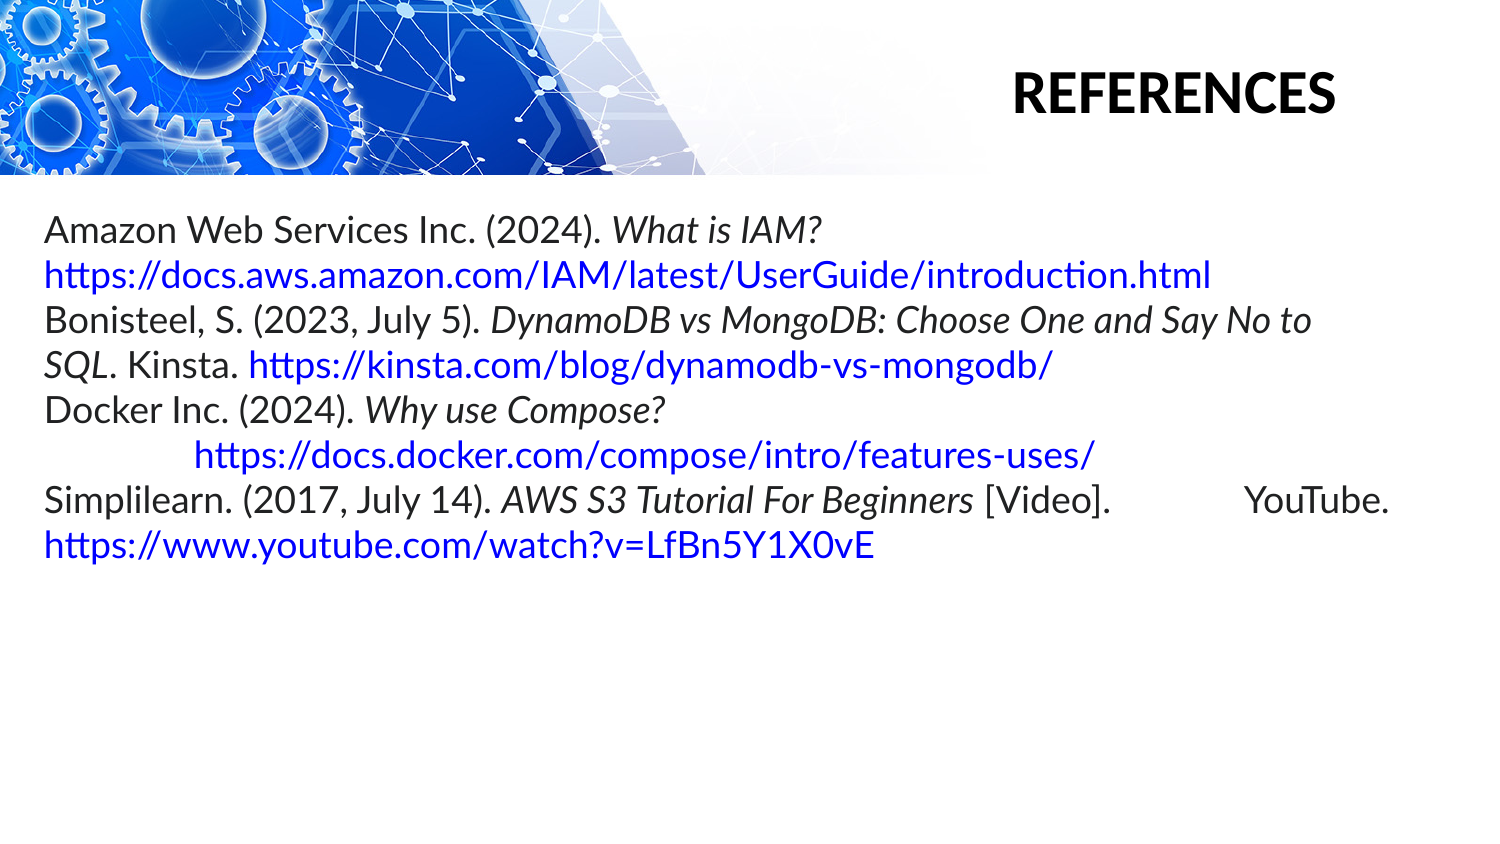

# References
Amazon Web Services Inc. (2024). What is IAM?
	https://docs.aws.amazon.com/IAM/latest/UserGuide/introduction.html
Bonisteel, S. (2023, July 5). DynamoDB vs MongoDB: Choose One and Say No to 	SQL. Kinsta. https://kinsta.com/blog/dynamodb-vs-mongodb/
Docker Inc. (2024). Why use Compose?
	https://docs.docker.com/compose/intro/features-uses/
Simplilearn. (2017, July 14). AWS S3 Tutorial For Beginners [Video]. 	YouTube. https://www.youtube.com/watch?v=LfBn5Y1X0vE